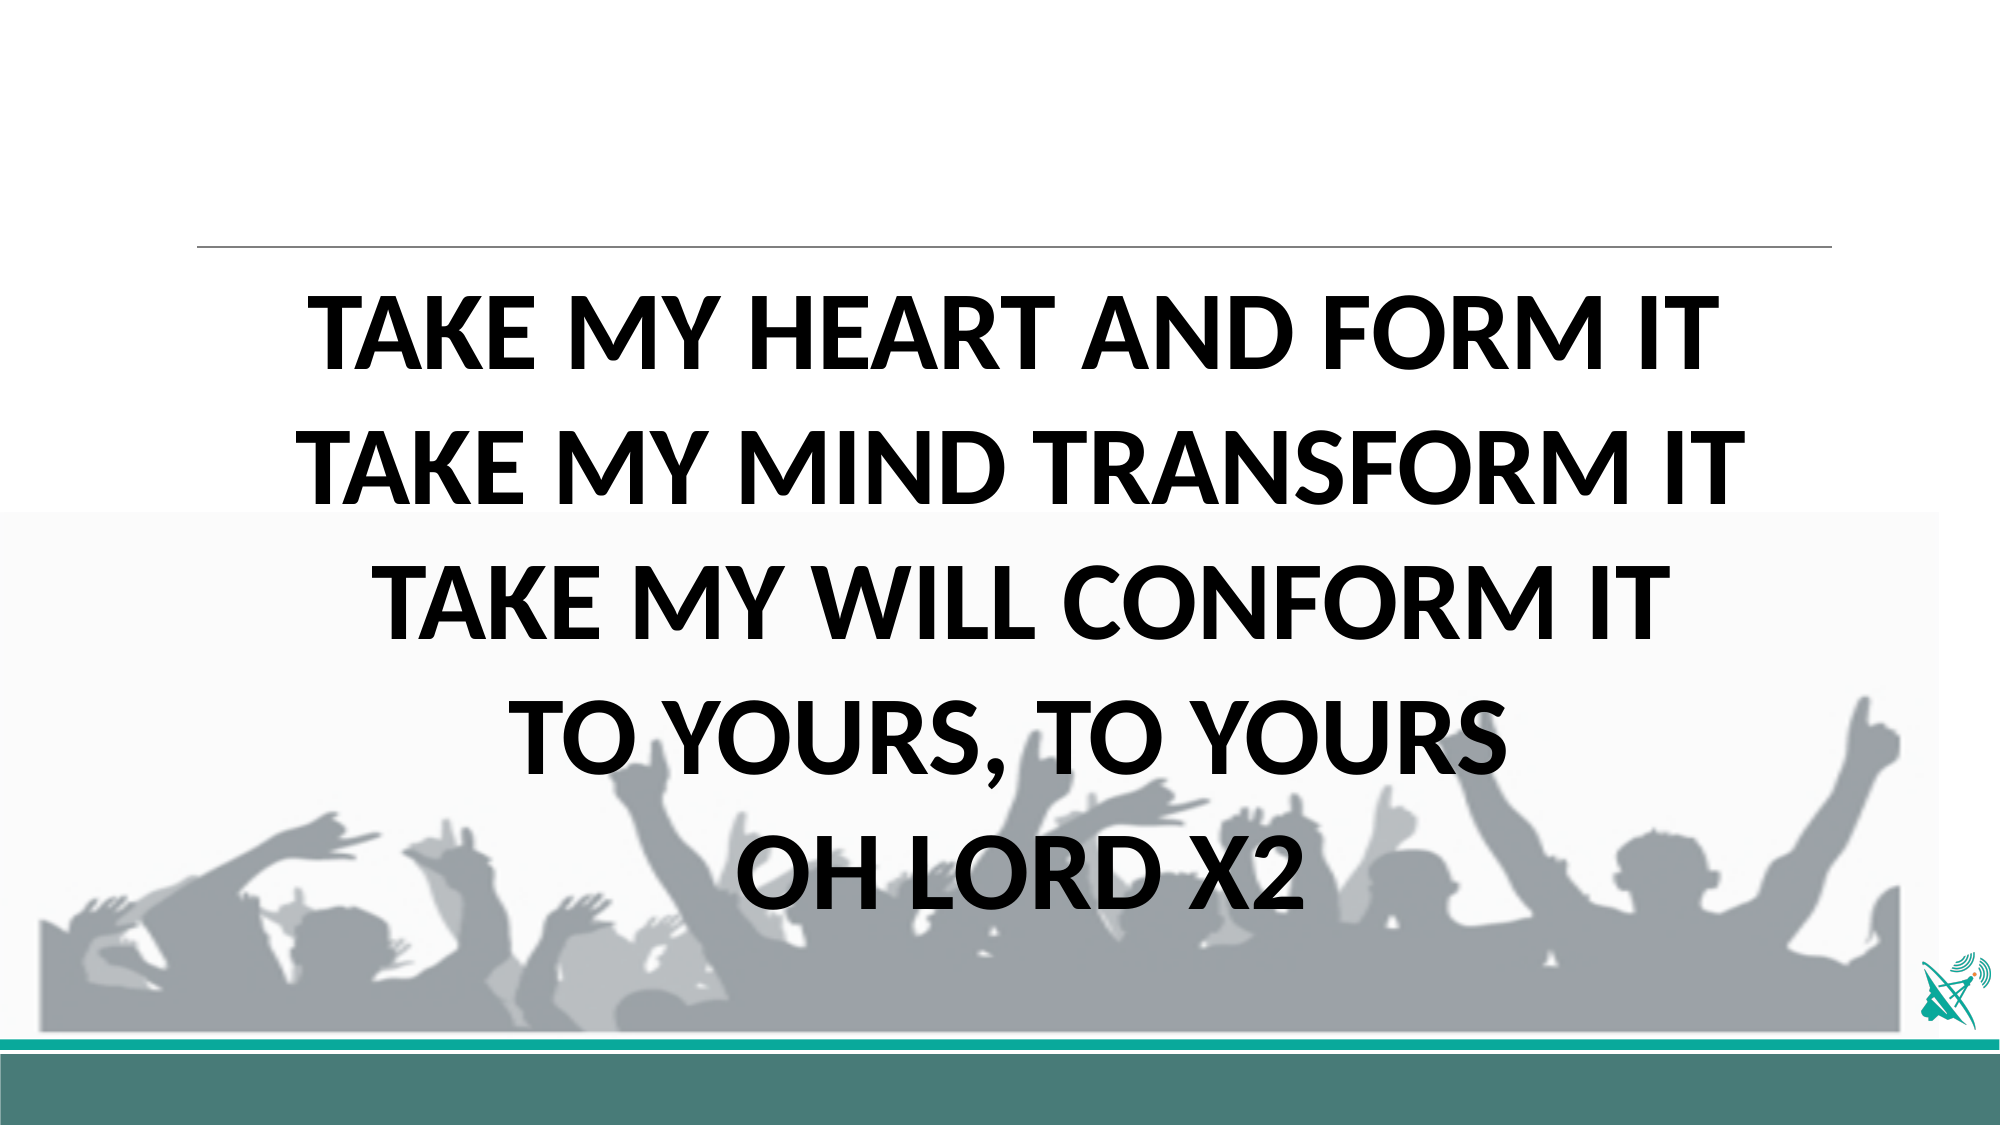

TAKE MY HEART AND FORM IT
TAKE MY MIND TRANSFORM IT
TAKE MY WILL CONFORM IT
TO YOURS, TO YOURS
OH LORD X2